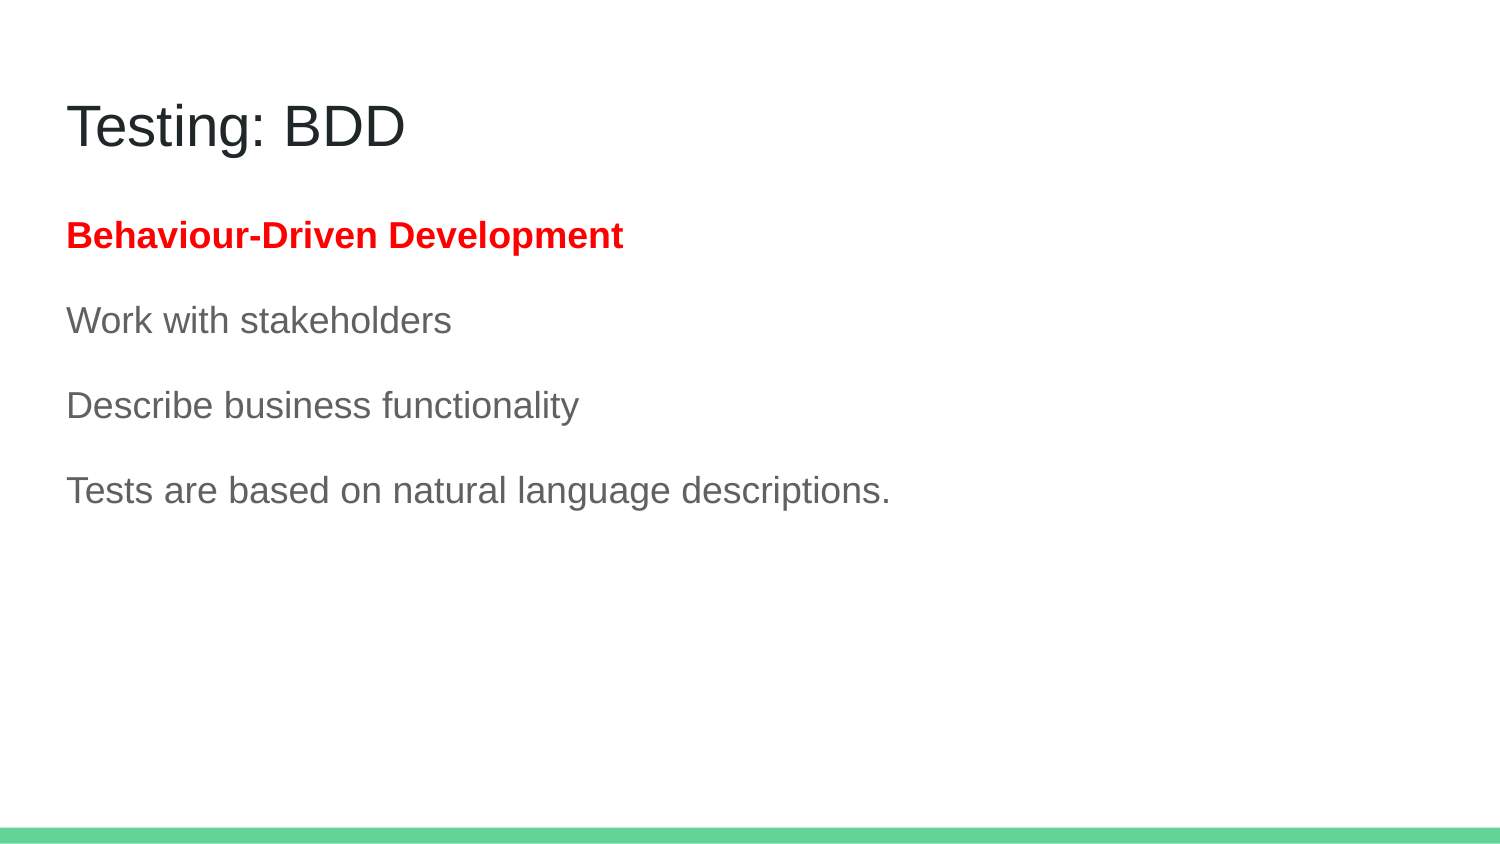

# Testing: BDD
Behaviour-Driven Development
Work with stakeholders
Describe business functionality
Tests are based on natural language descriptions.